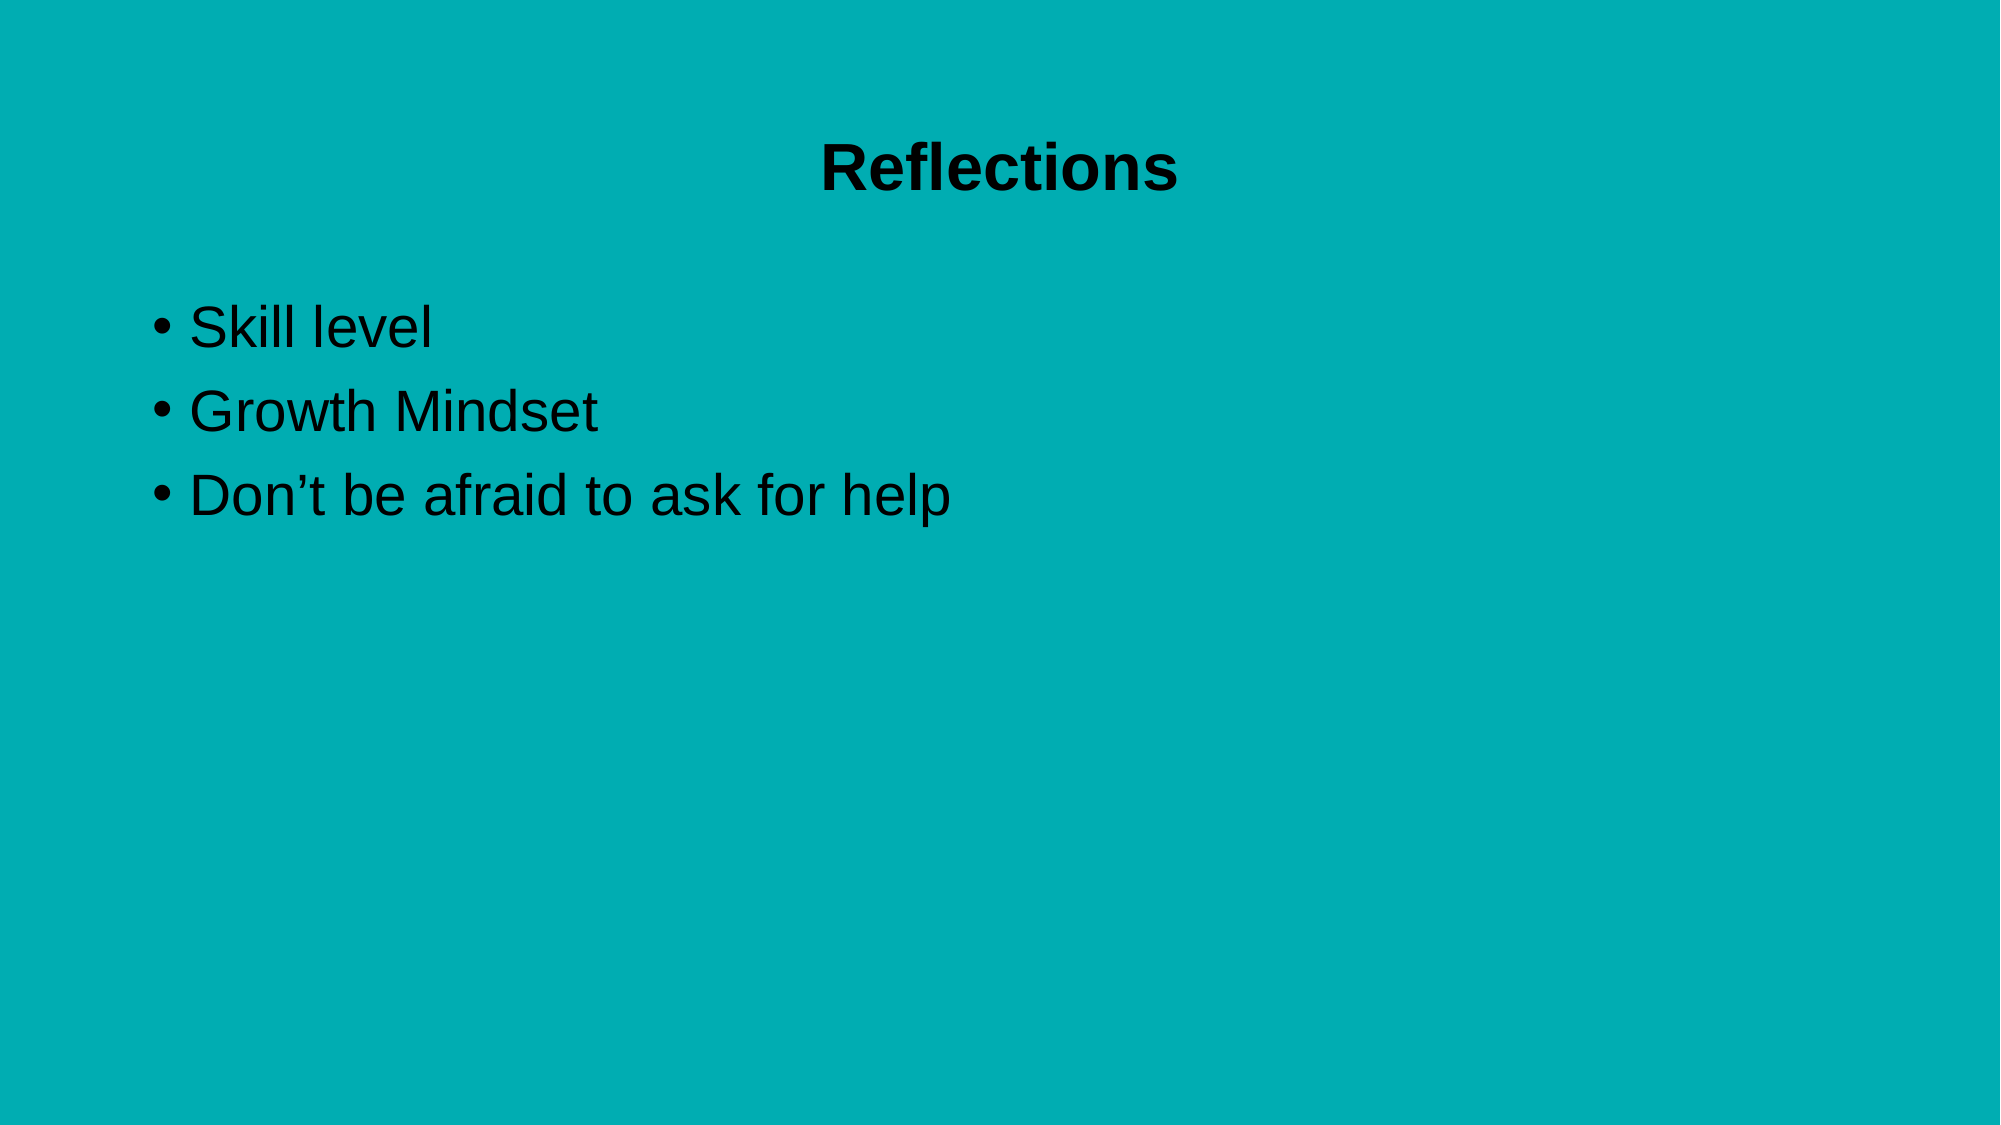

# Reflections
Skill level
Growth Mindset
Don’t be afraid to ask for help